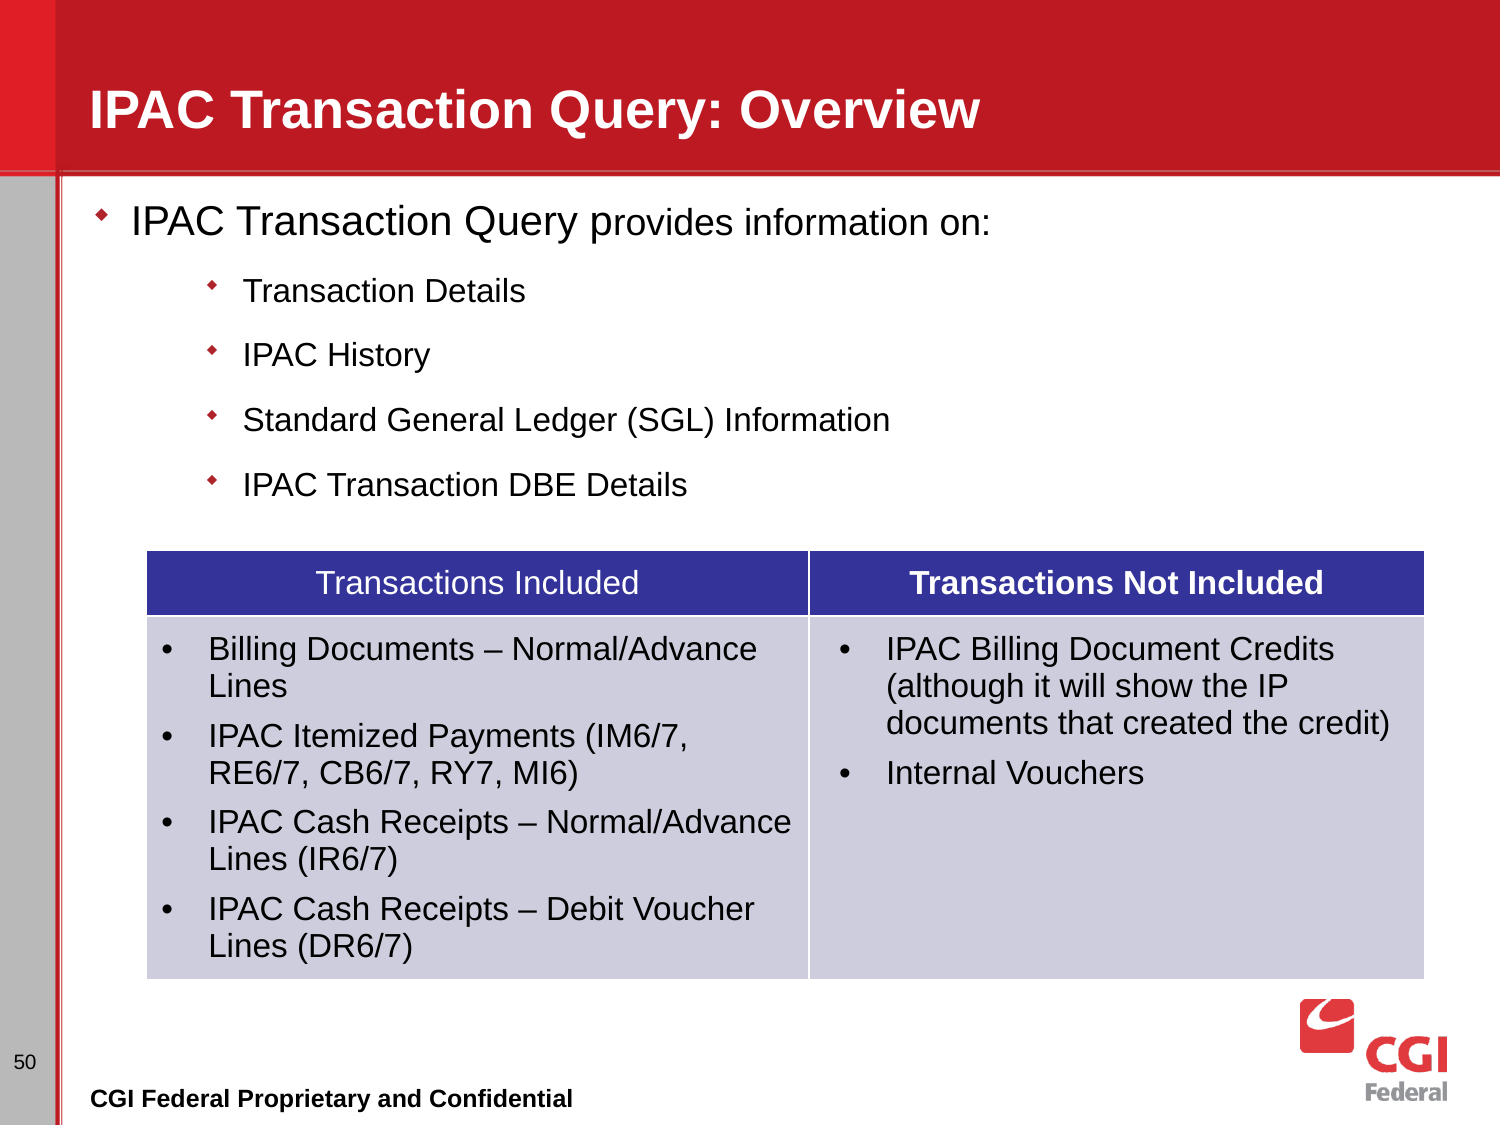

# IPAC Transaction Query: Overview
IPAC Transaction Query provides information on:
Transaction Details
IPAC History
Standard General Ledger (SGL) Information
IPAC Transaction DBE Details

| Transactions Included | Transactions Not Included |
| --- | --- |
| Billing Documents – Normal/Advance Lines IPAC Itemized Payments (IM6/7, RE6/7, CB6/7, RY7, MI6) IPAC Cash Receipts – Normal/Advance Lines (IR6/7) IPAC Cash Receipts – Debit Voucher Lines (DR6/7) | IPAC Billing Document Credits (although it will show the IP documents that created the credit) Internal Vouchers |
50
CGI Federal Proprietary and Confidential